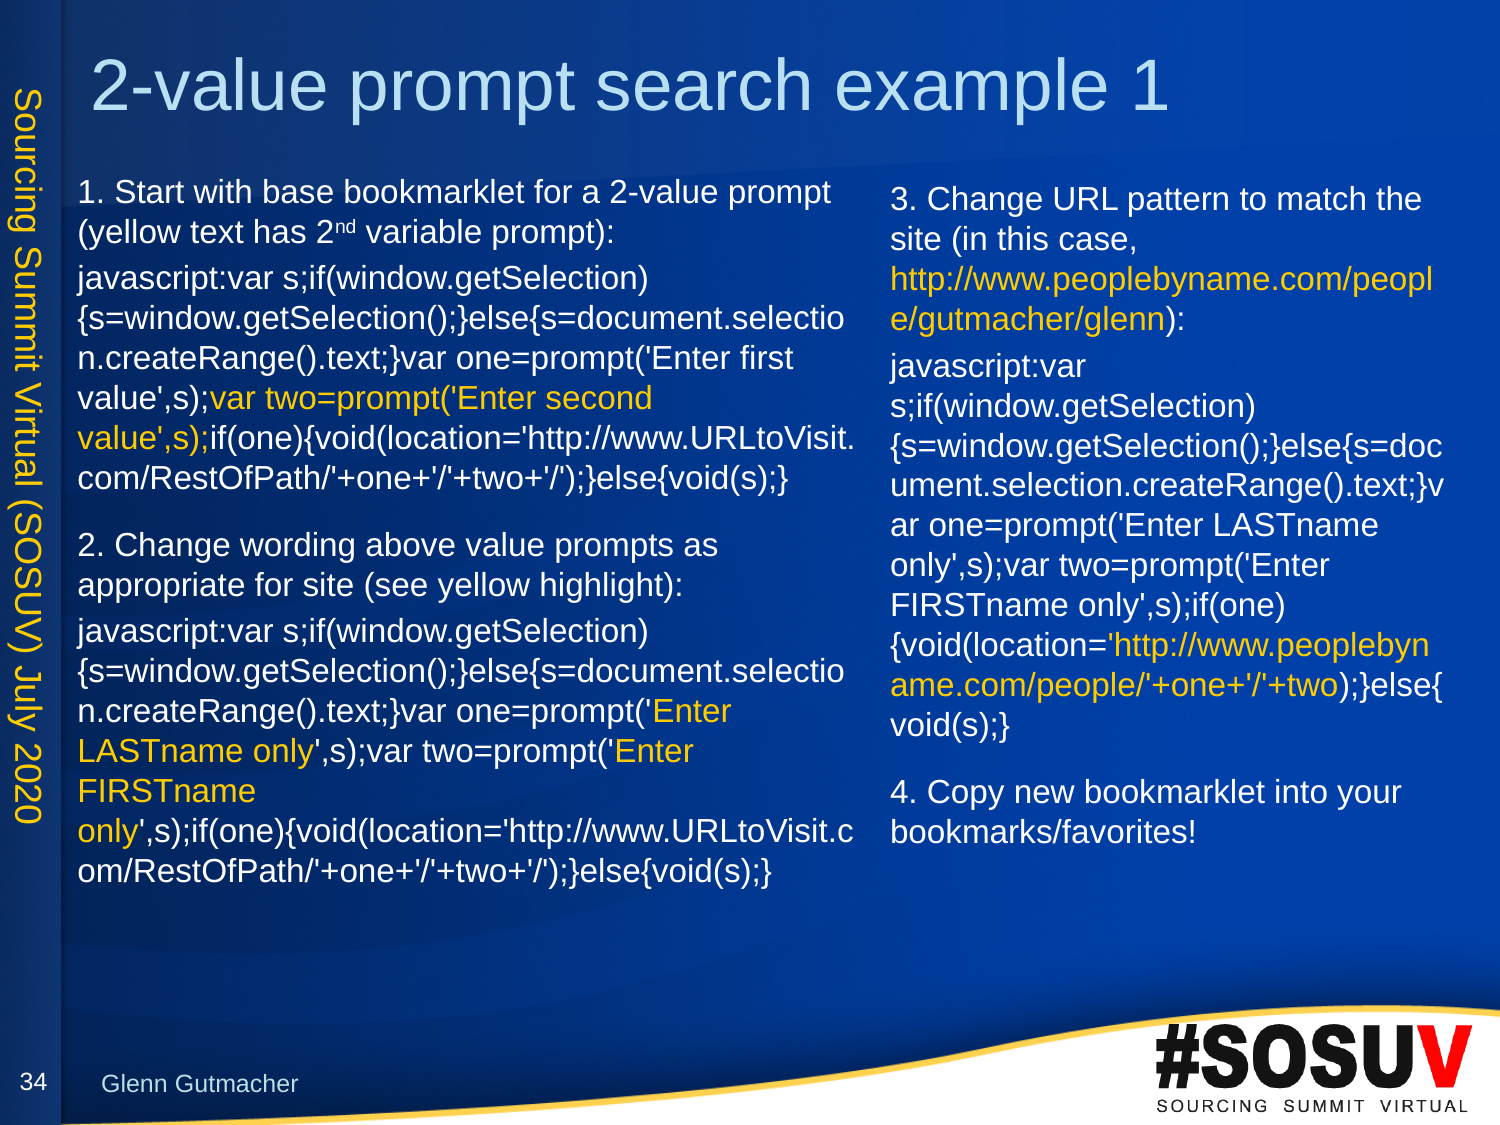

# 2-value prompt search example 1
1. Start with base bookmarklet for a 2-value prompt (yellow text has 2nd variable prompt):
javascript:var s;if(window.getSelection){s=window.getSelection();}else{s=document.selection.createRange().text;}var one=prompt('Enter first value',s);var two=prompt('Enter second value',s);if(one){void(location='http://www.URLtoVisit.com/RestOfPath/'+one+'/'+two+'/');}else{void(s);}

2. Change wording above value prompts as appropriate for site (see yellow highlight):
javascript:var s;if(window.getSelection){s=window.getSelection();}else{s=document.selection.createRange().text;}var one=prompt('Enter LASTname only',s);var two=prompt('Enter FIRSTname only',s);if(one){void(location='http://www.URLtoVisit.com/RestOfPath/'+one+'/'+two+'/');}else{void(s);}
3. Change URL pattern to match the site (in this case, http://www.peoplebyname.com/people/gutmacher/glenn):
javascript:var s;if(window.getSelection){s=window.getSelection();}else{s=document.selection.createRange().text;}var one=prompt('Enter LASTname only',s);var two=prompt('Enter FIRSTname only',s);if(one){void(location='http://www.peoplebyname.com/people/'+one+'/'+two);}else{void(s);}

4. Copy new bookmarklet into your bookmarks/favorites!
34